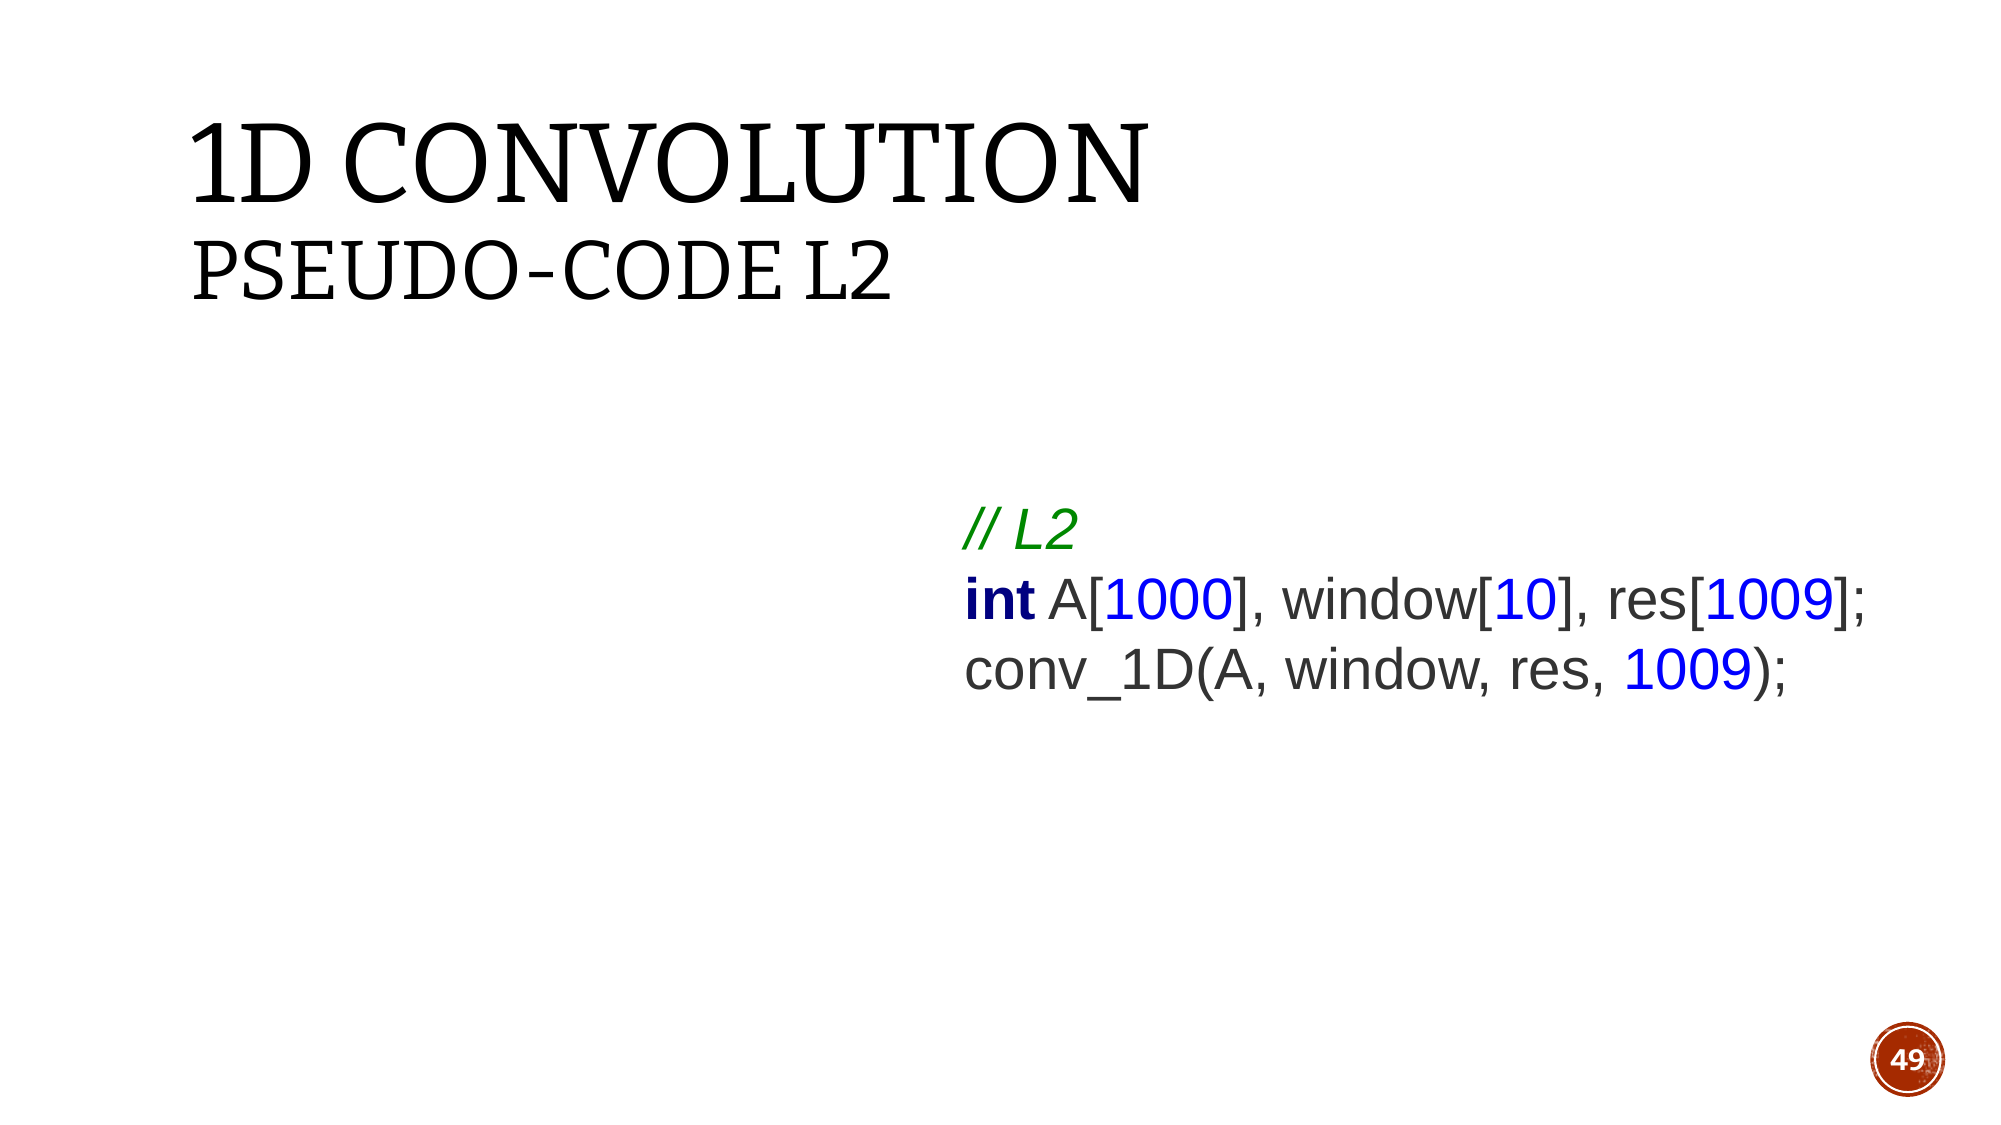

# 1D Convolution Pseudo-code L2
// L2
int A[1000], window[10], res[1009];
conv_1D(A, window, res, 1009);
49